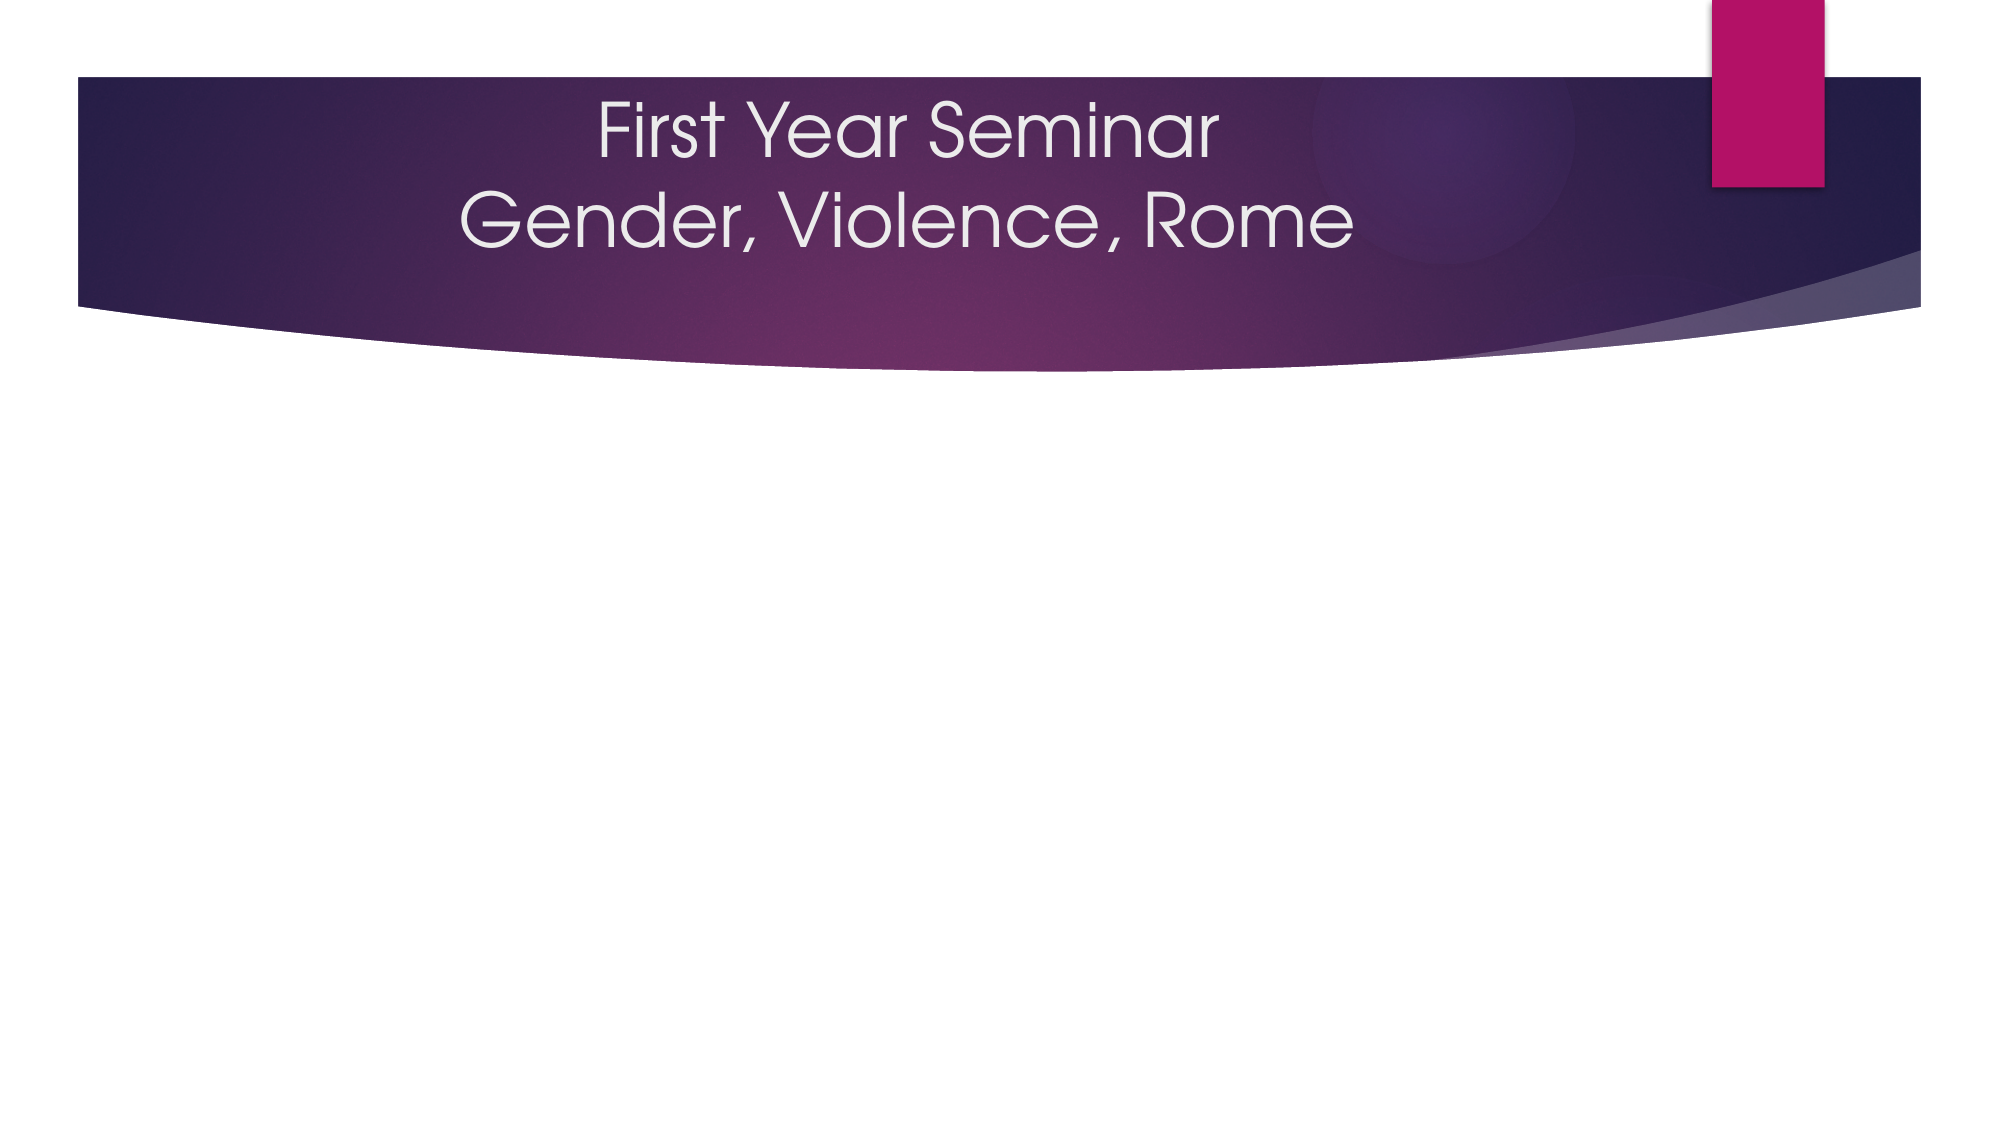

# First Year Seminar Gender, Violence, Rome